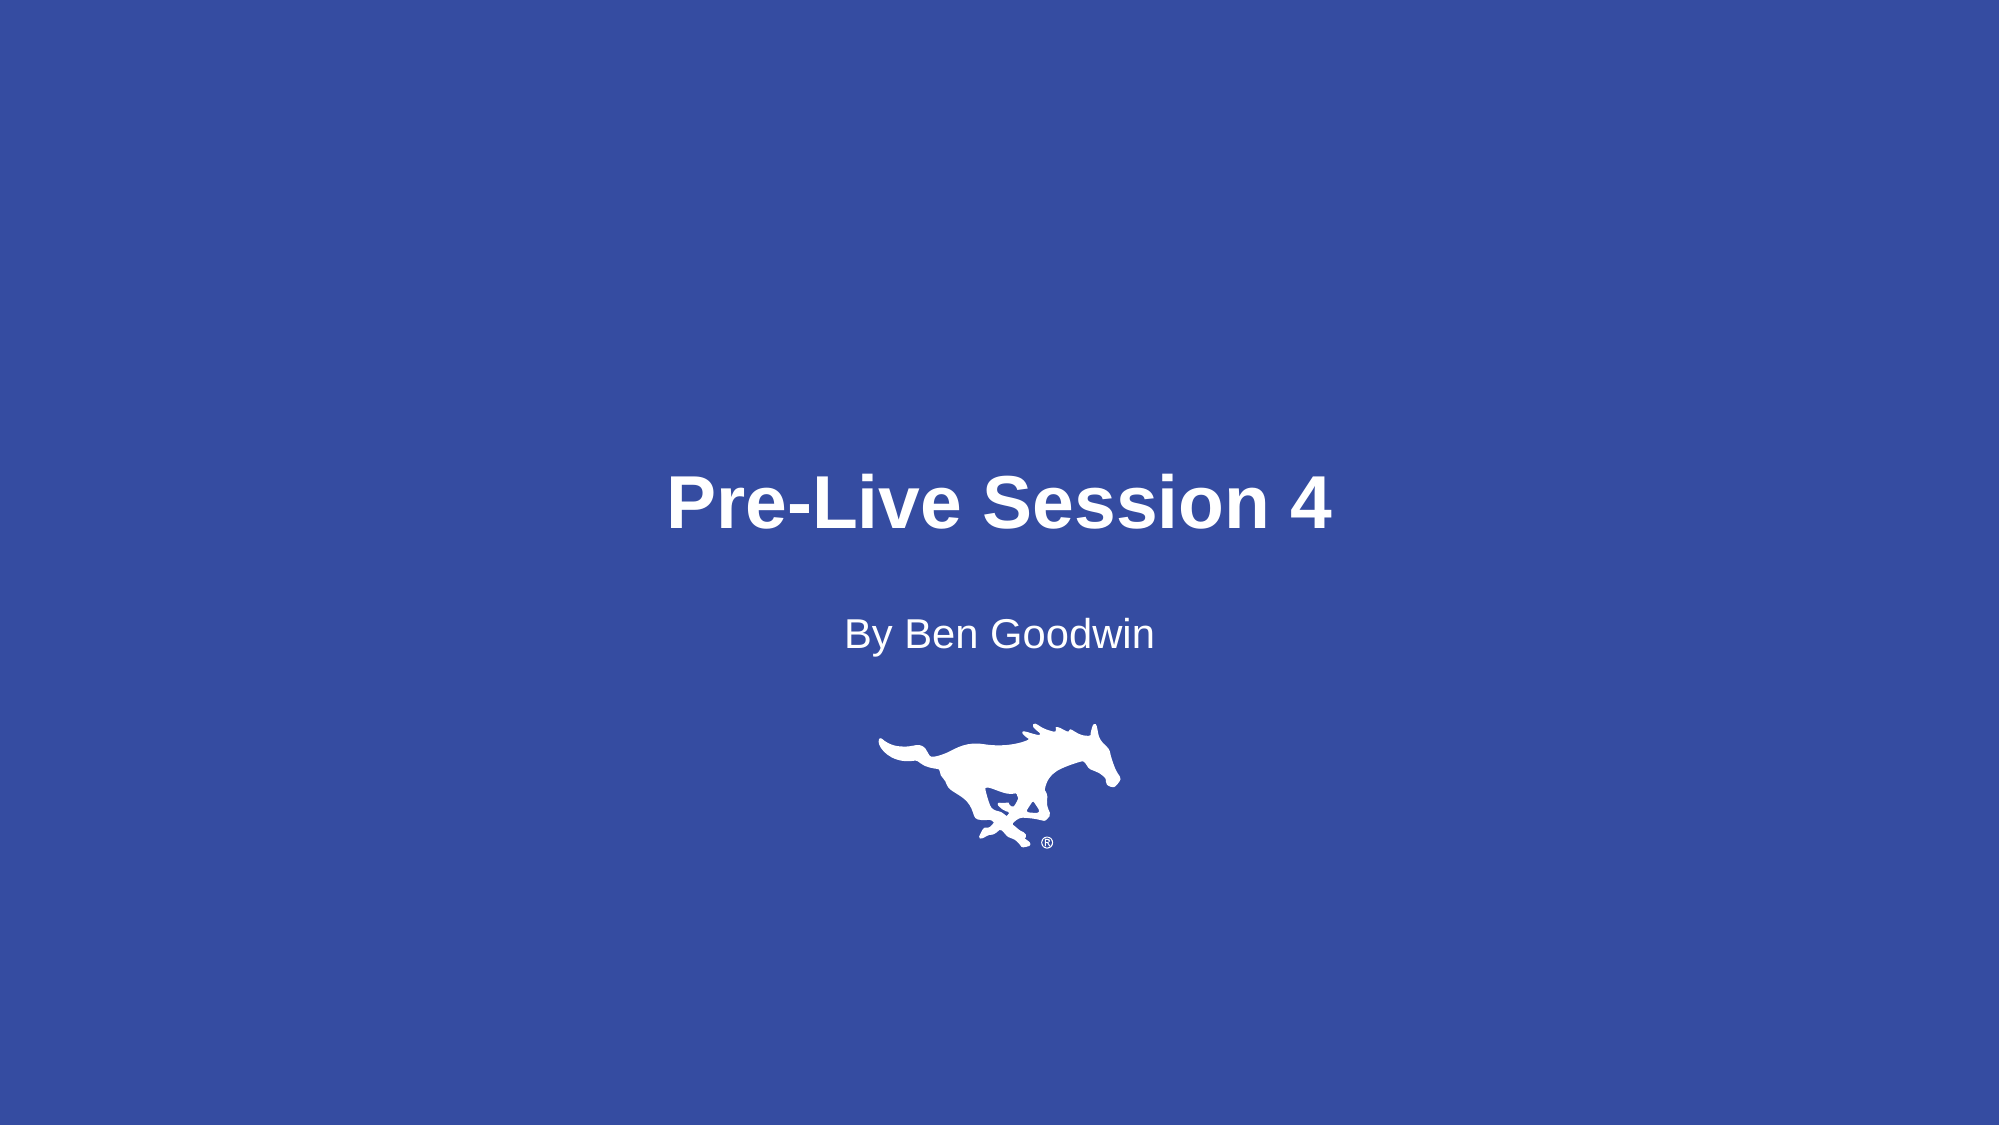

# Pre-Live Session 4
By Ben Goodwin